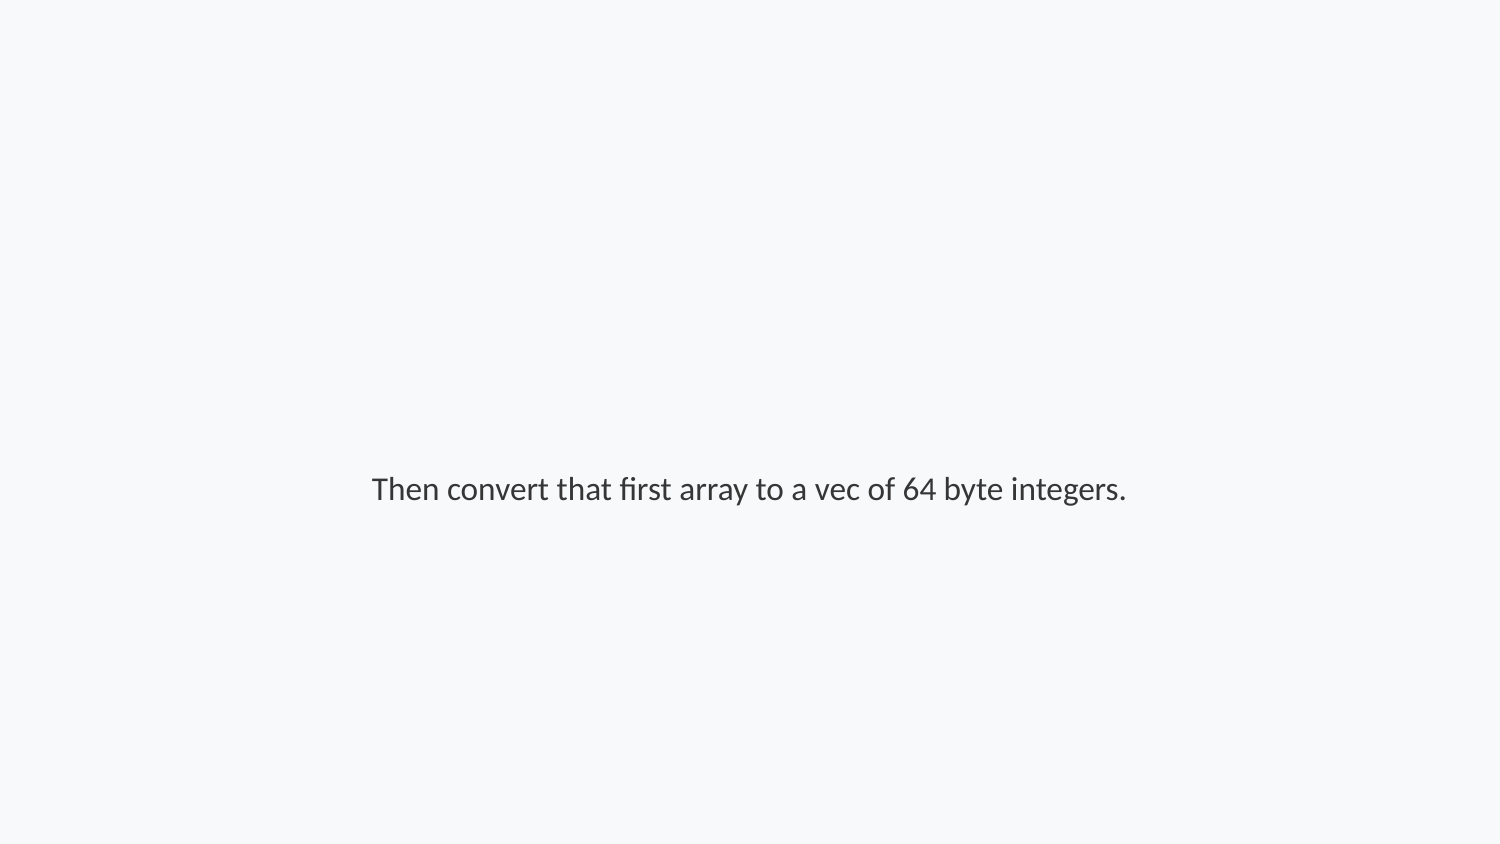

Then convert that first array to a vec of 64 byte integers.
Step 69 of 264